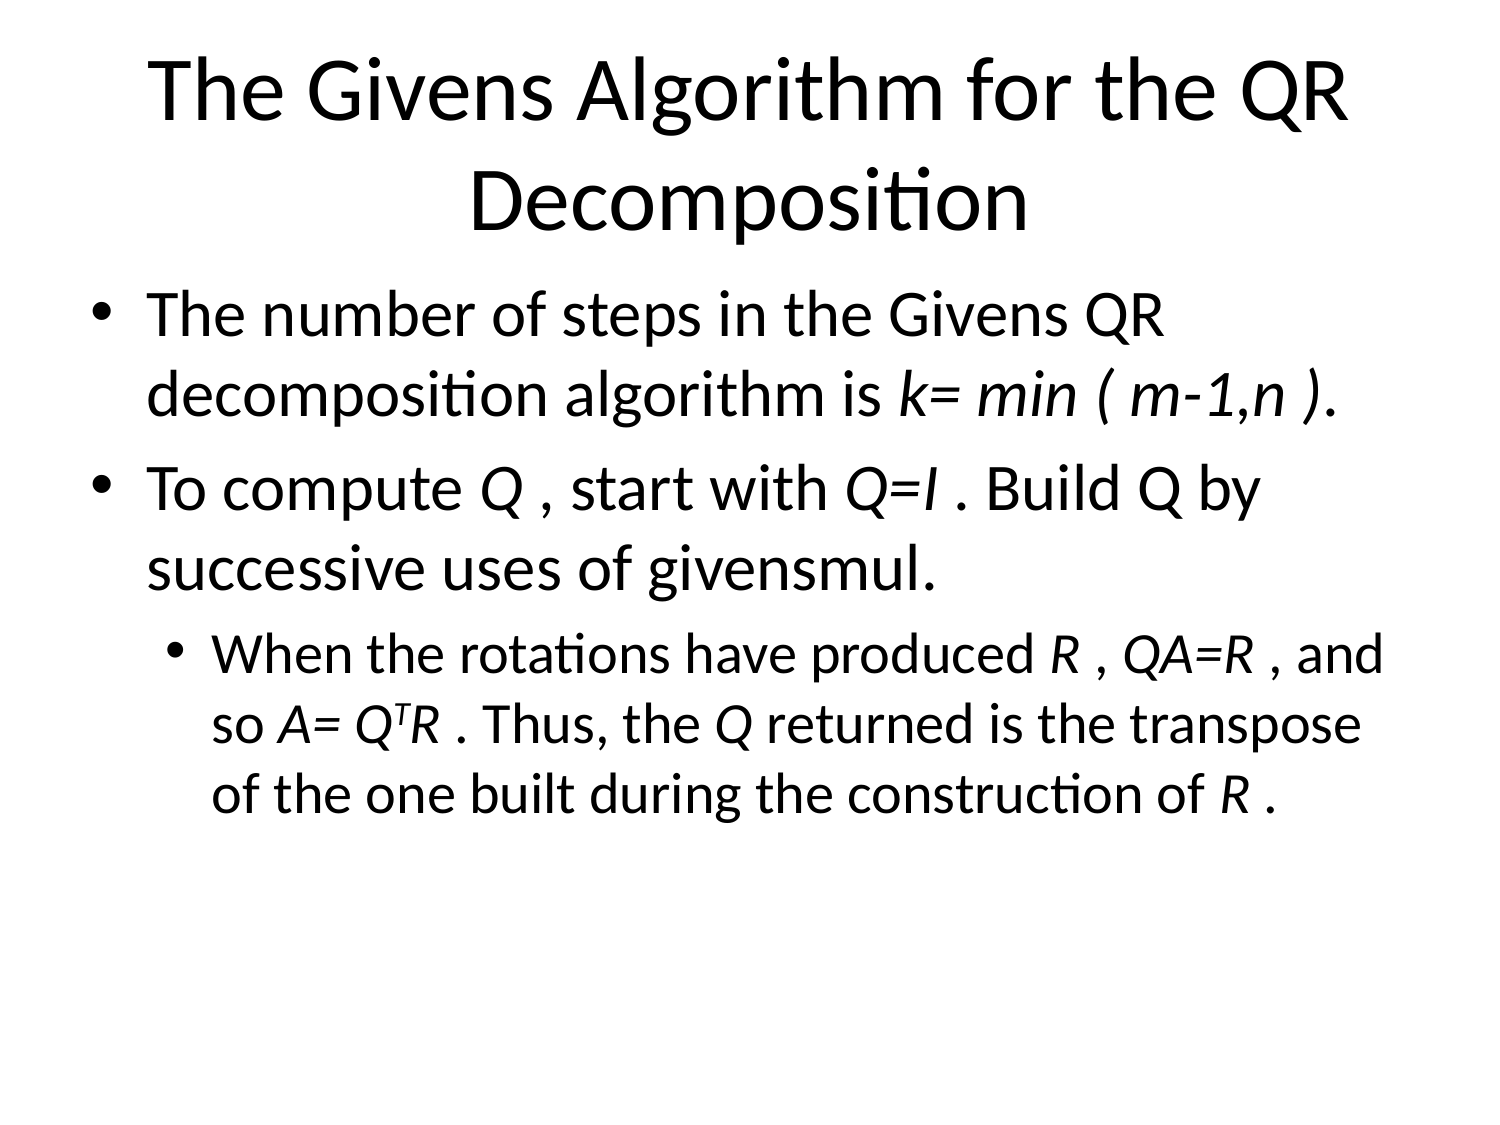

# The Givens Algorithm for the QR Decomposition
The number of steps in the Givens QR decomposition algorithm is k= min ( m-1,n ).
To compute Q , start with Q=I . Build Q by successive uses of givensmul.
When the rotations have produced R , QA=R , and so A= QTR . Thus, the Q returned is the transpose of the one built during the construction of R .